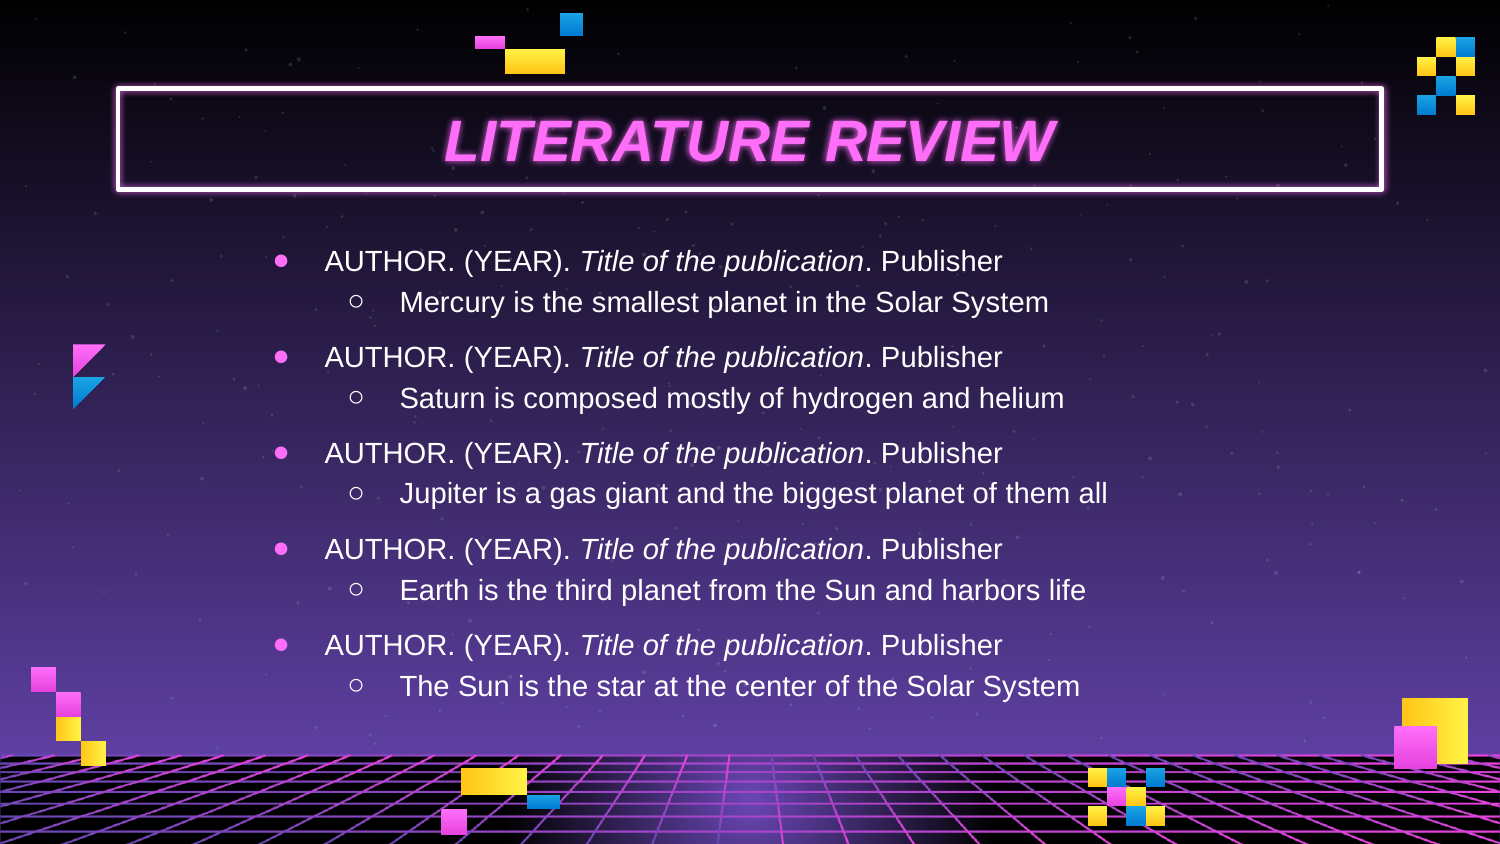

# LITERATURE REVIEW
AUTHOR. (YEAR). Title of the publication. Publisher
Mercury is the smallest planet in the Solar System
AUTHOR. (YEAR). Title of the publication. Publisher
Saturn is composed mostly of hydrogen and helium
AUTHOR. (YEAR). Title of the publication. Publisher
Jupiter is a gas giant and the biggest planet of them all
AUTHOR. (YEAR). Title of the publication. Publisher
Earth is the third planet from the Sun and harbors life
AUTHOR. (YEAR). Title of the publication. Publisher
The Sun is the star at the center of the Solar System